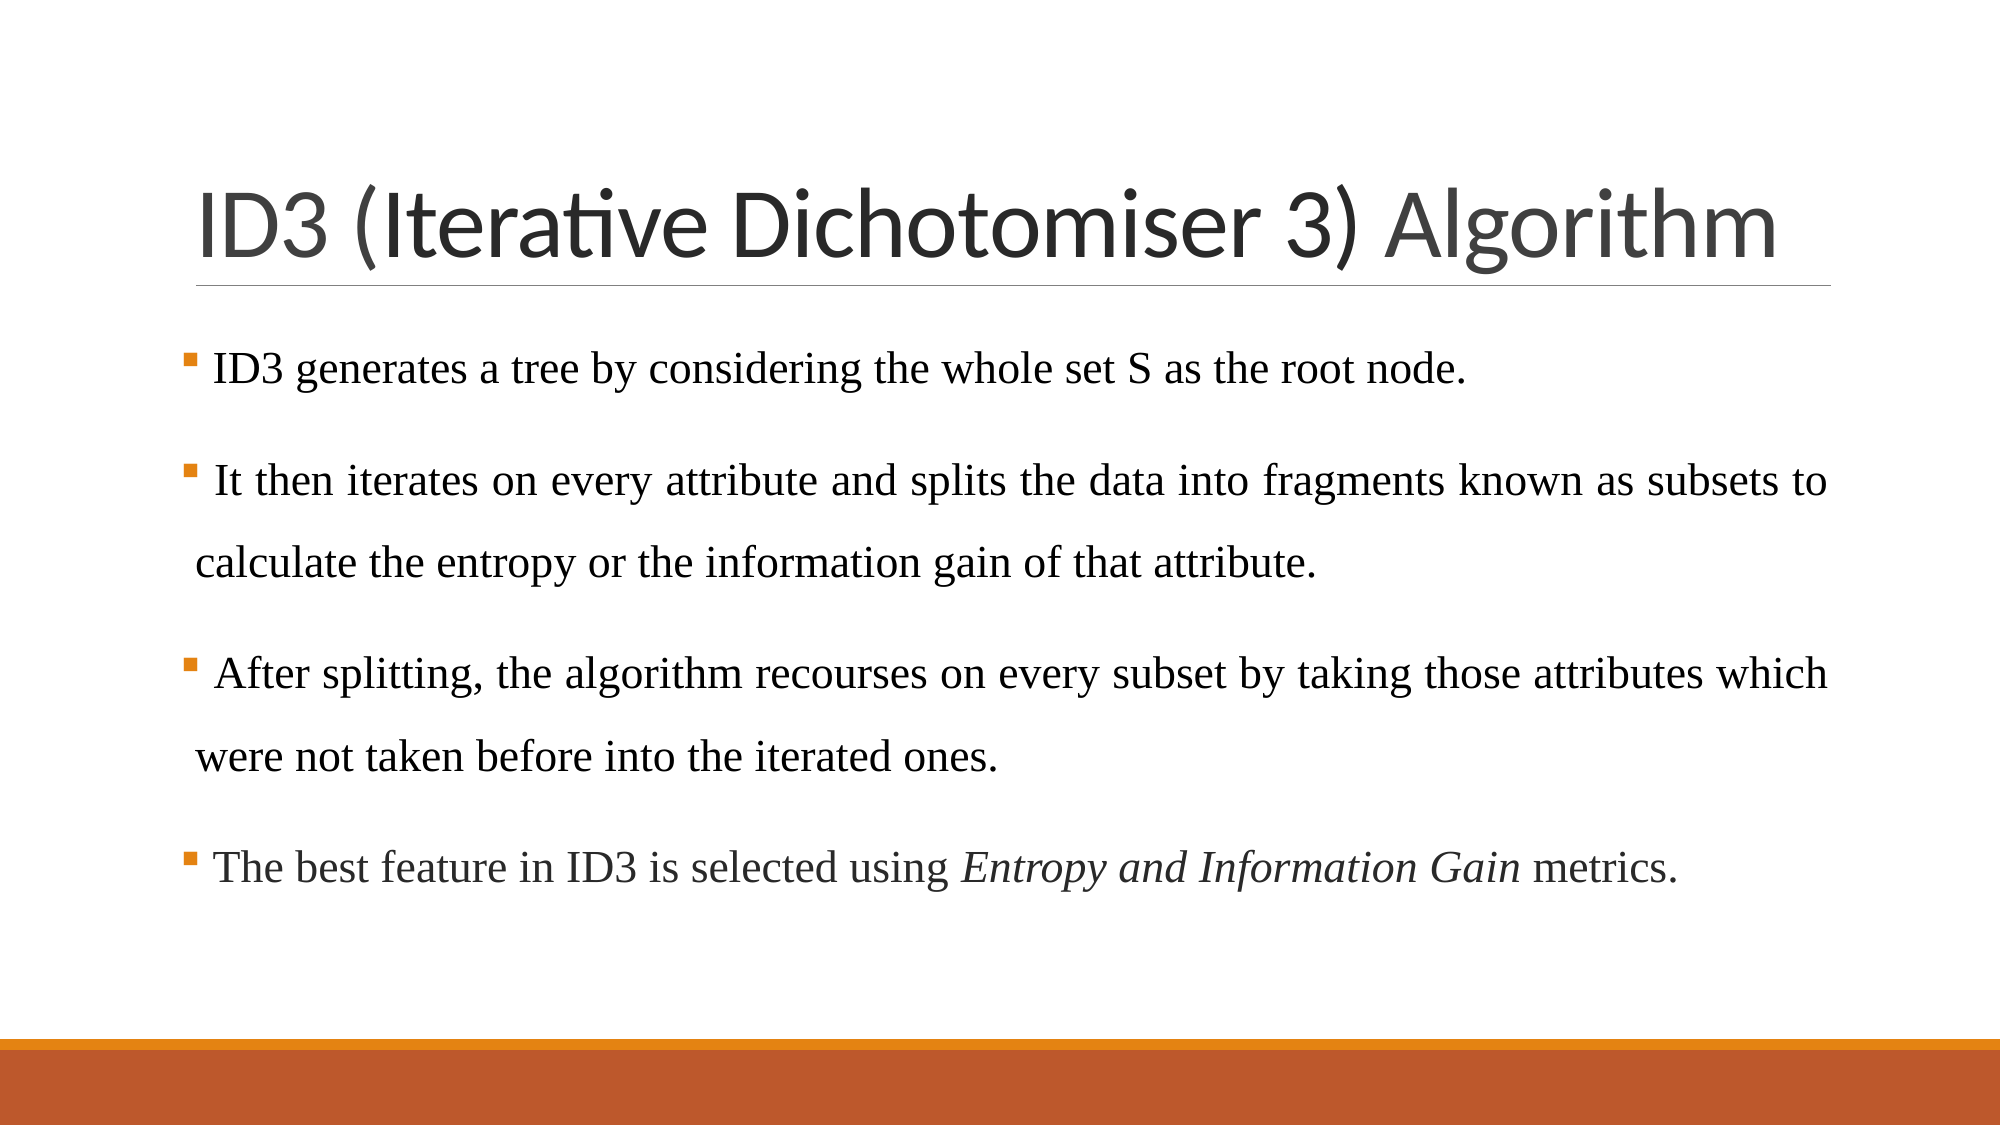

# ID3 (Iterative Dichotomiser 3) Algorithm
 ID3 generates a tree by considering the whole set S as the root node.
 It then iterates on every attribute and splits the data into fragments known as subsets to calculate the entropy or the information gain of that attribute.
 After splitting, the algorithm recourses on every subset by taking those attributes which were not taken before into the iterated ones.
 The best feature in ID3 is selected using Entropy and Information Gain metrics.